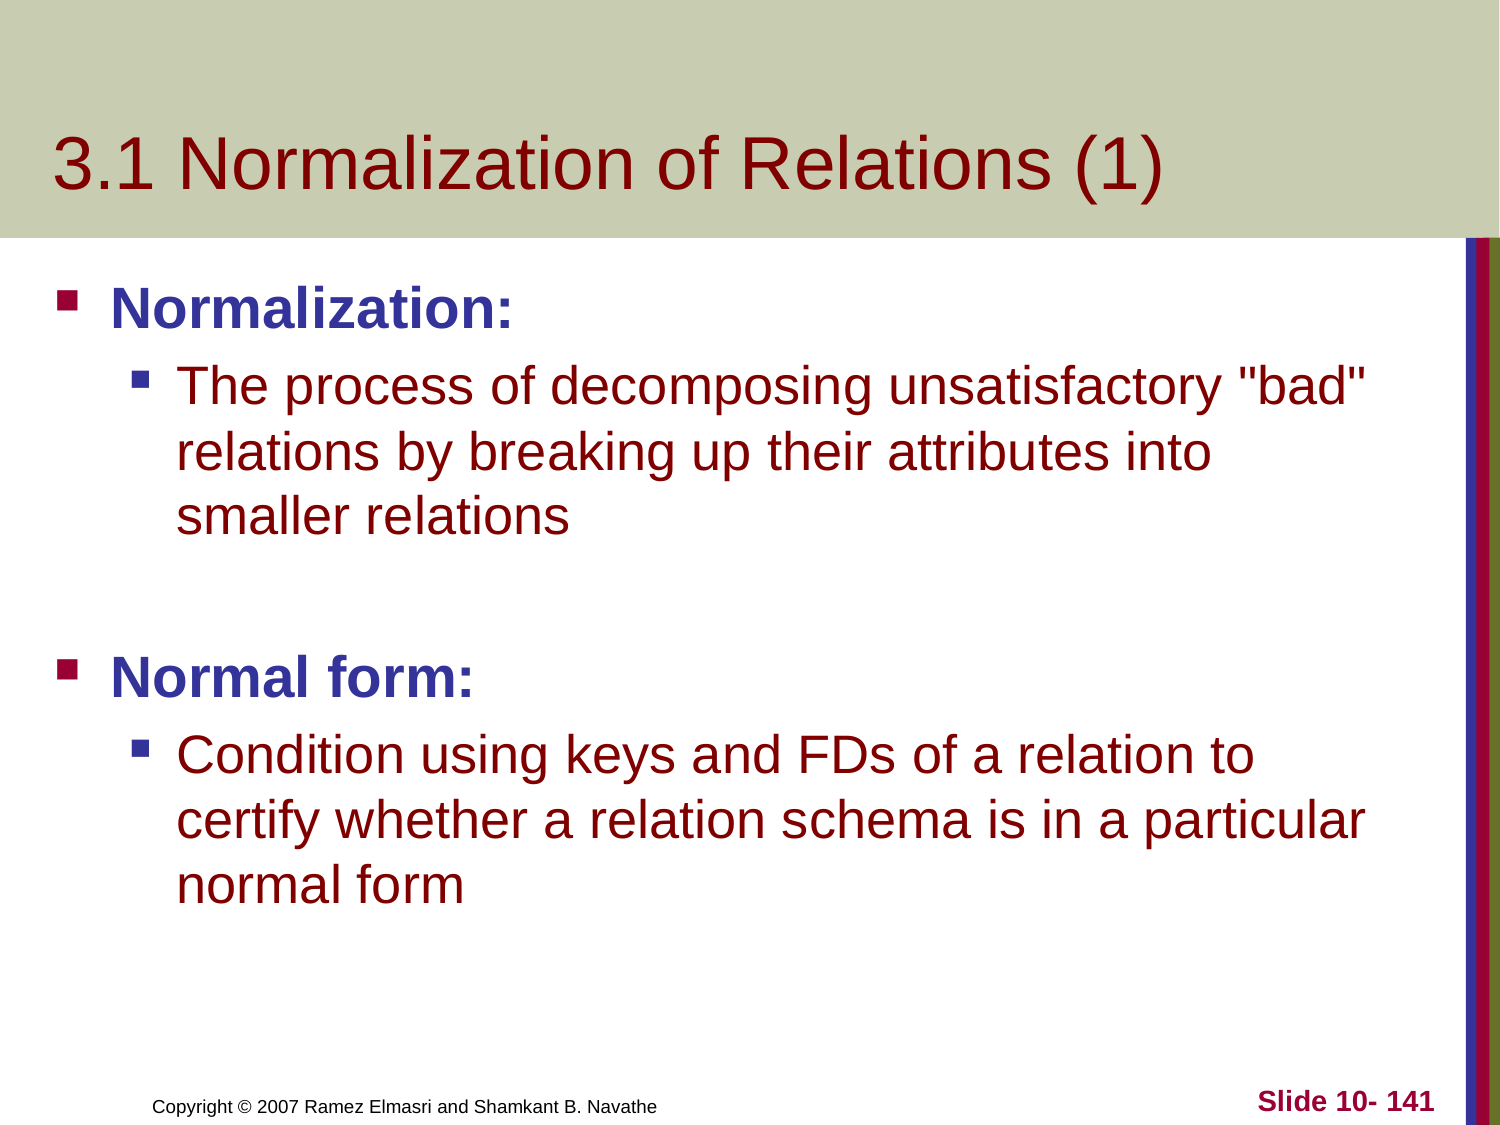

# 3.1 Normalization of Relations (1)
Normalization:
The process of decomposing unsatisfactory "bad" relations by breaking up their attributes into smaller relations

Normal form:
Condition using keys and FDs of a relation to certify whether a relation schema is in a particular normal form
Slide 10- 141